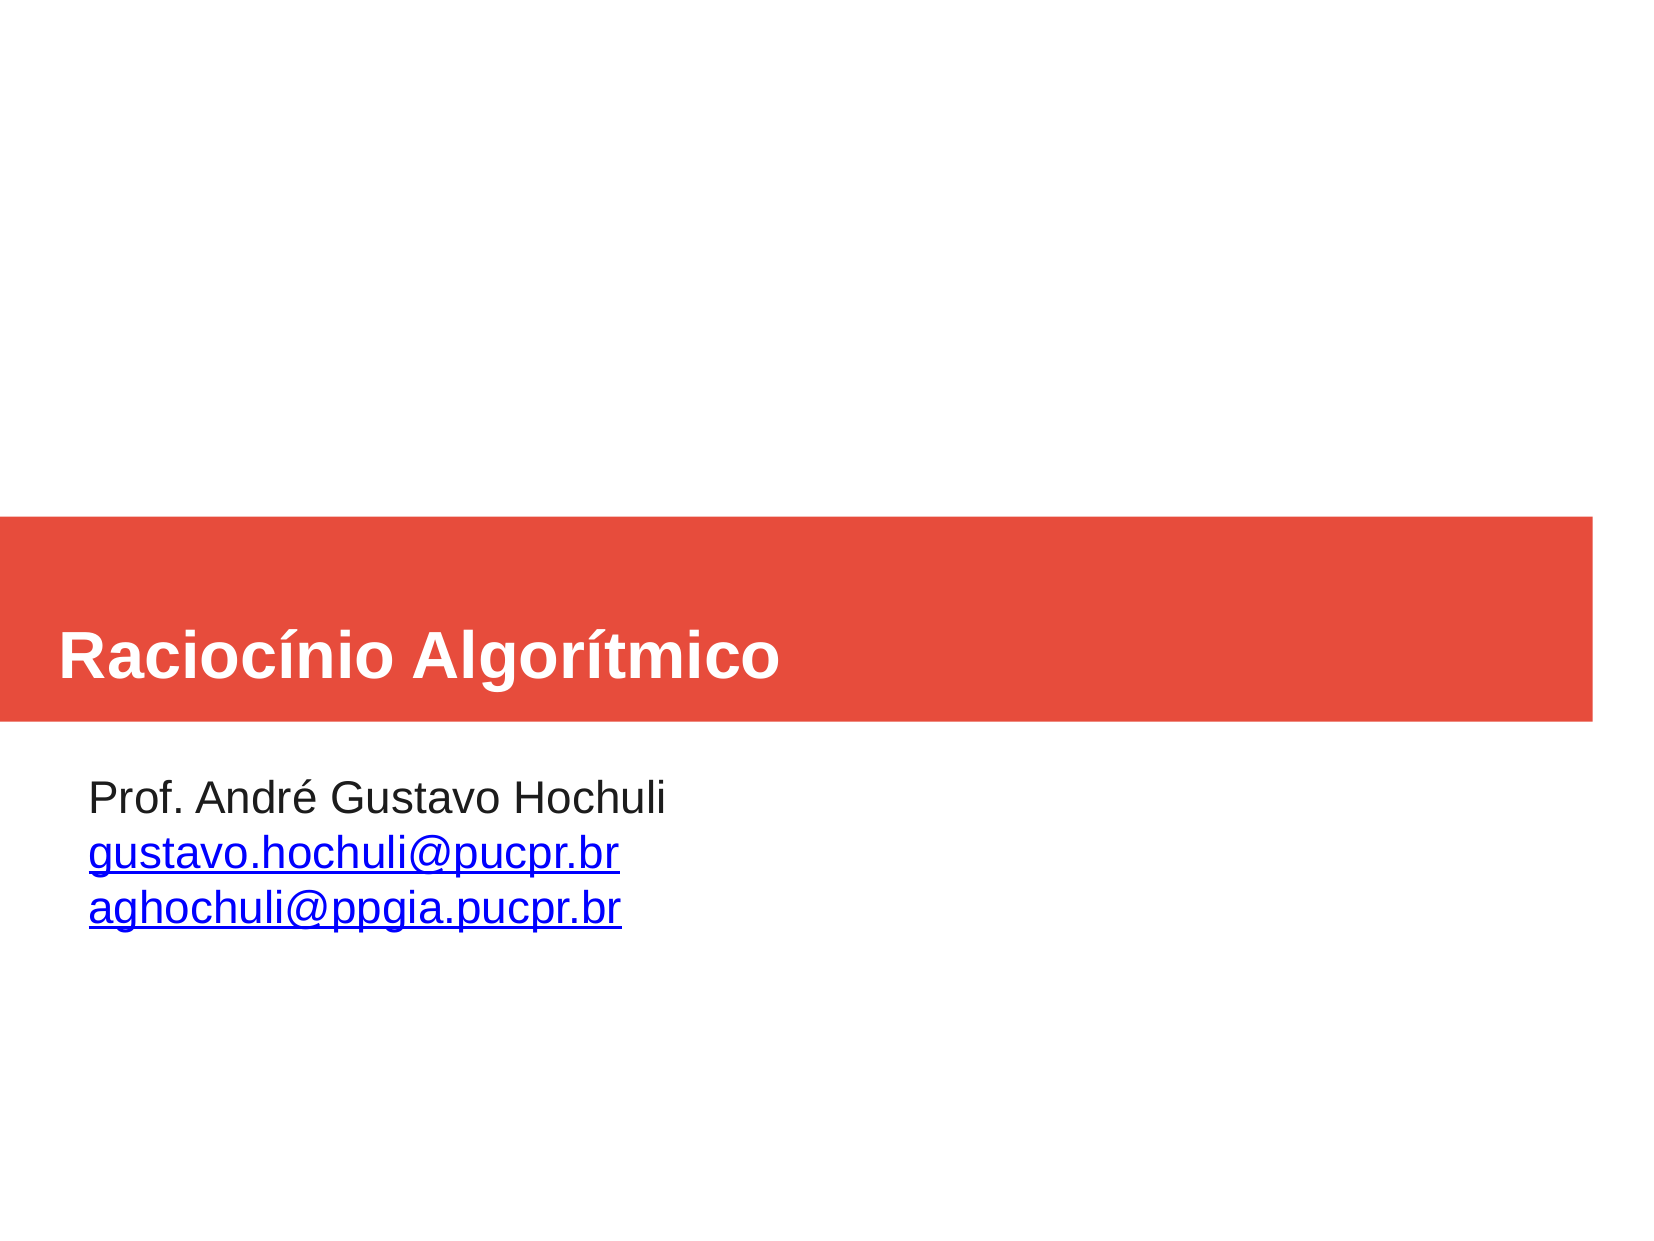

Raciocínio Algorítmico
Prof. André Gustavo Hochuli
gustavo.hochuli@pucpr.br
aghochuli@ppgia.pucpr.br